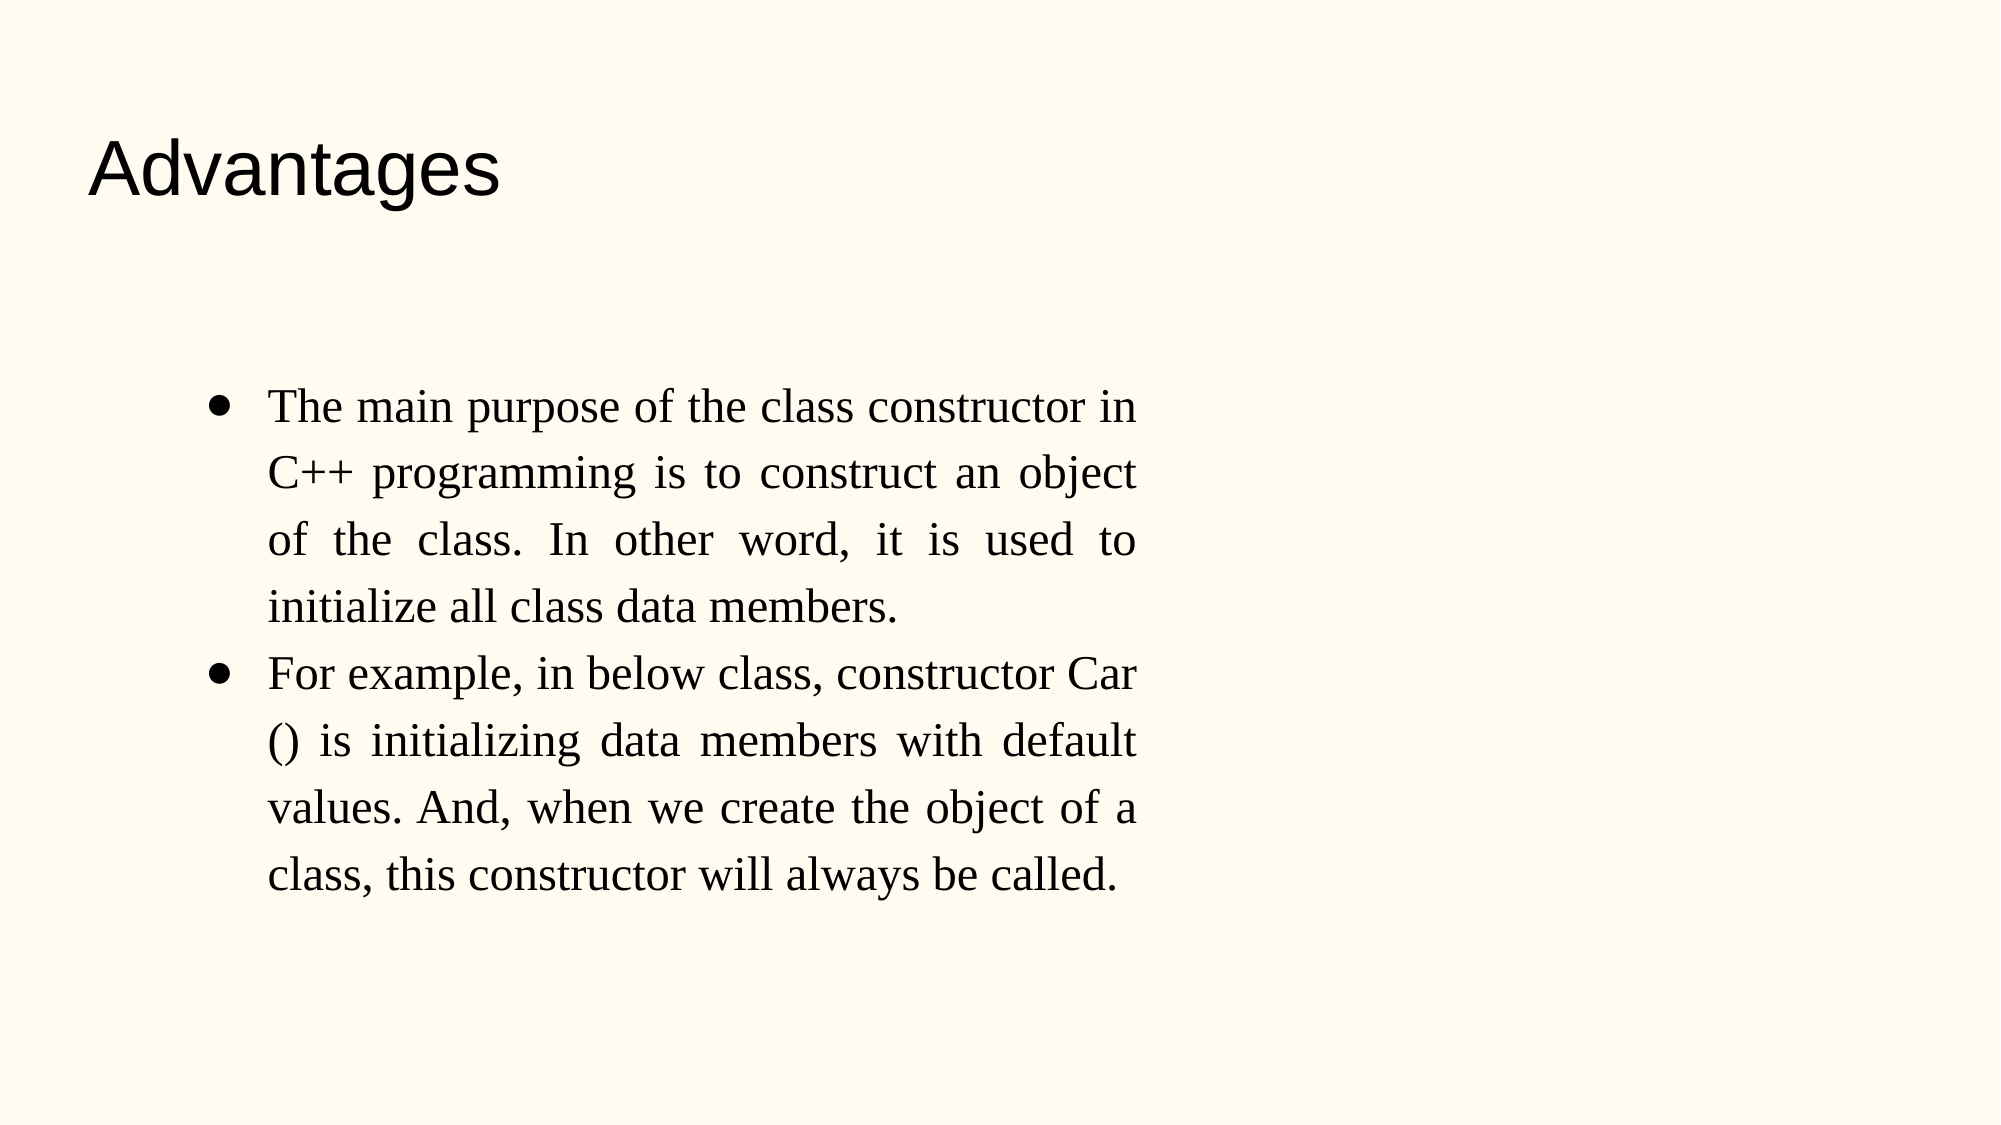

# Advantages
The main purpose of the class constructor in C++ programming is to construct an object of the class. In other word, it is used to initialize all class data members.
For example, in below class, constructor Car () is initializing data members with default values. And, when we create the object of a class, this constructor will always be called.